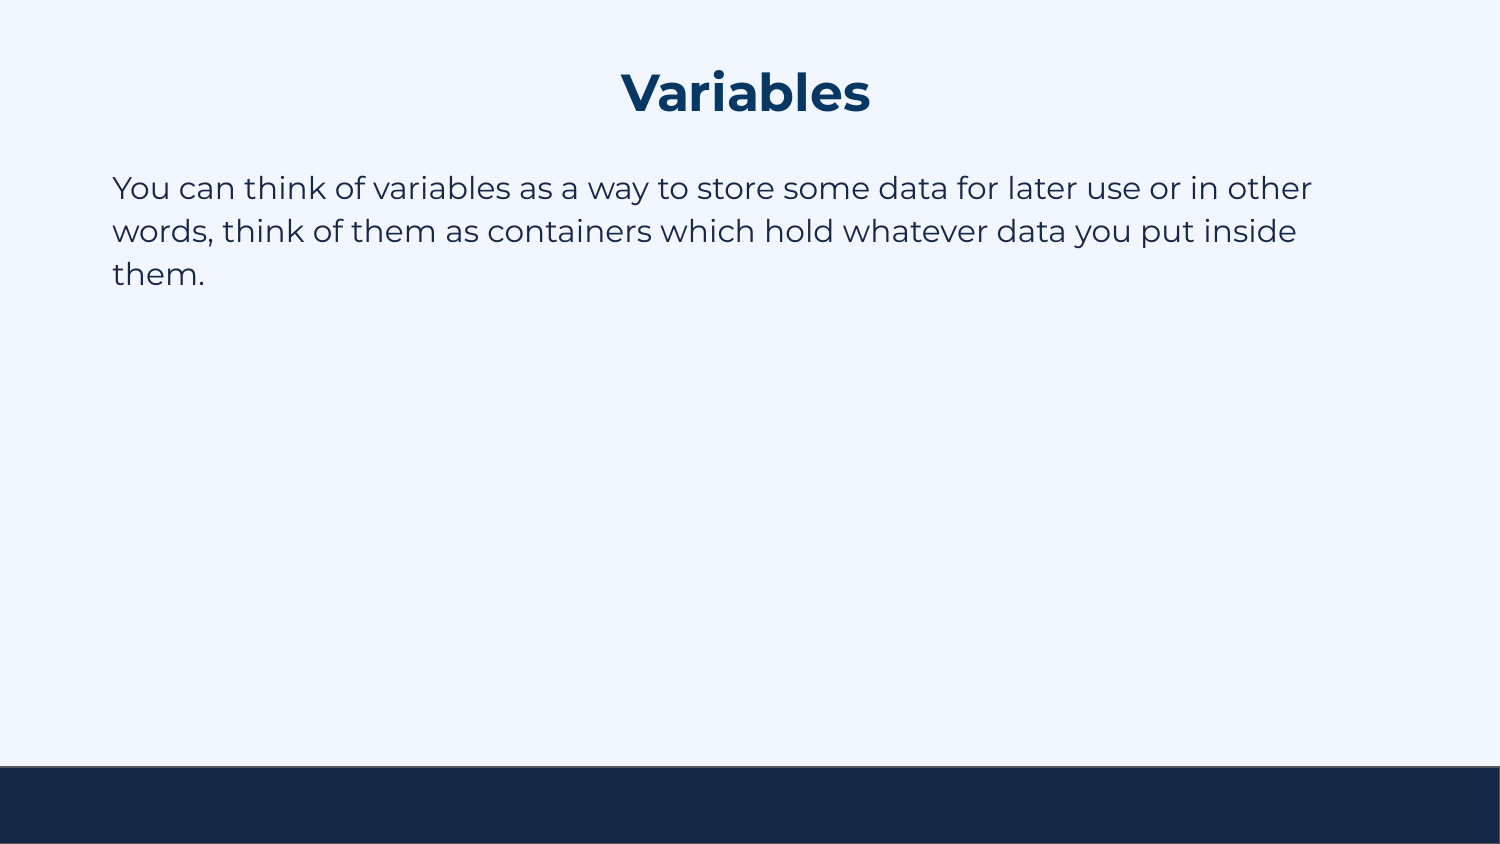

# Variables
You can think of variables as a way to store some data for later use or in other words, think of them as containers which hold whatever data you put inside them.